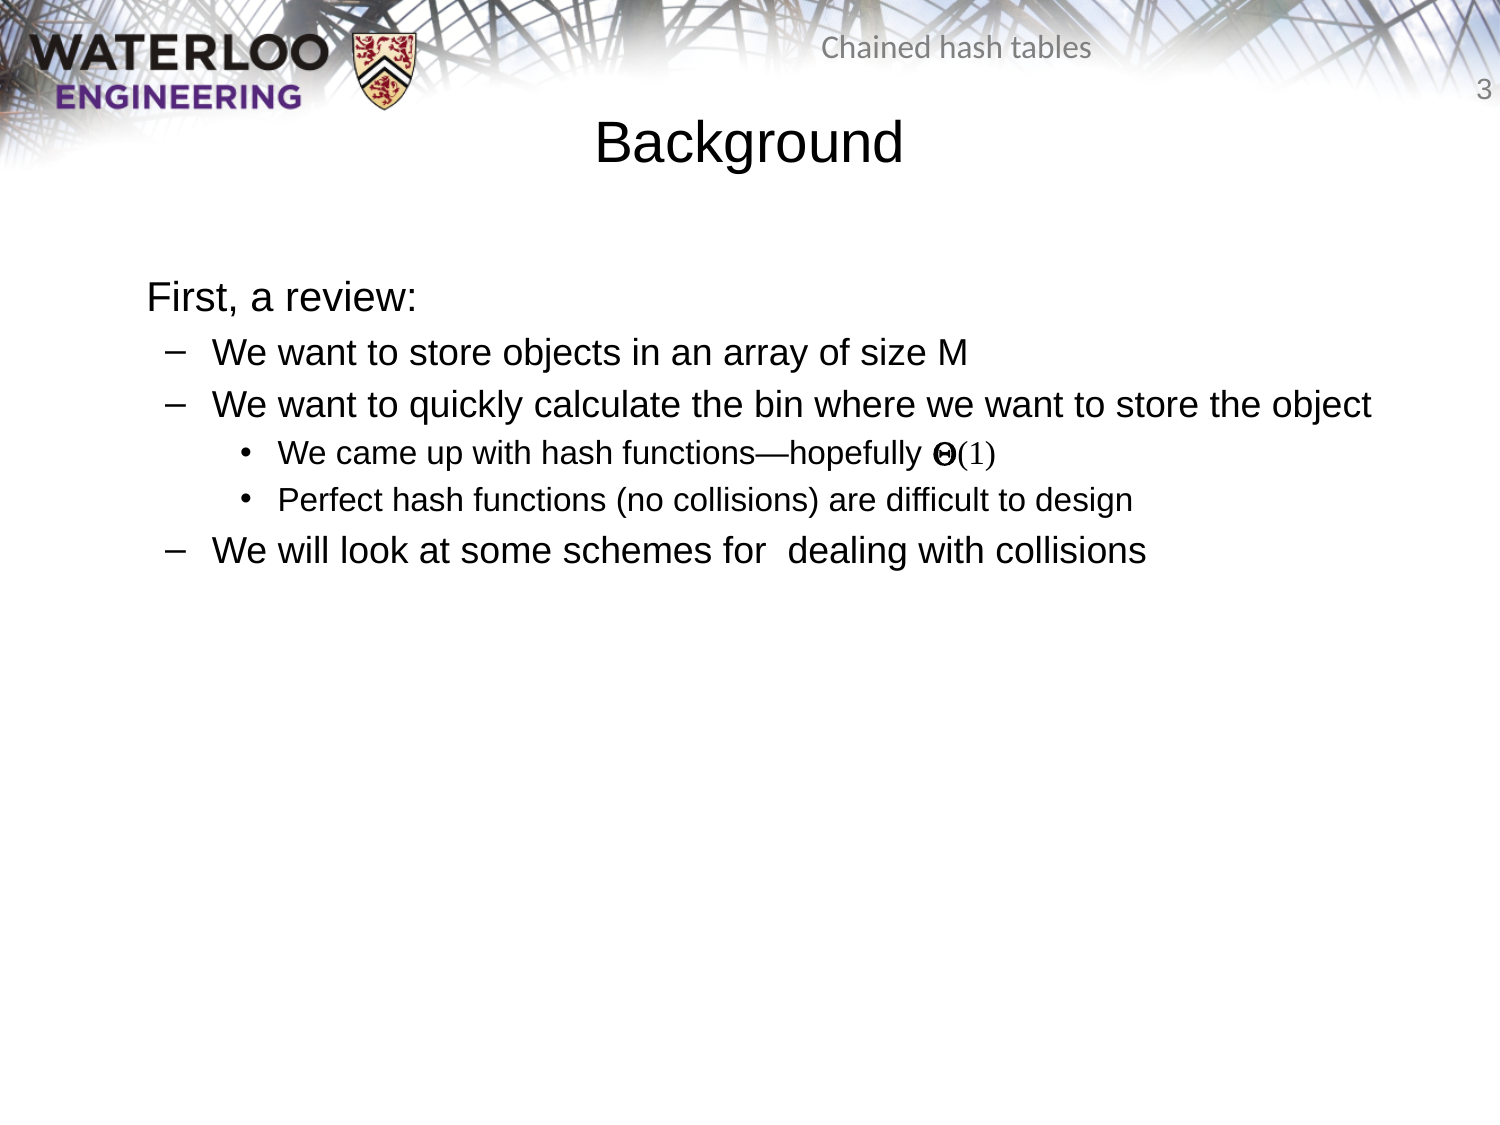

# Background
	First, a review:
We want to store objects in an array of size M
We want to quickly calculate the bin where we want to store the object
We came up with hash functions—hopefully Θ(1)
Perfect hash functions (no collisions) are difficult to design
We will look at some schemes for  dealing with collisions